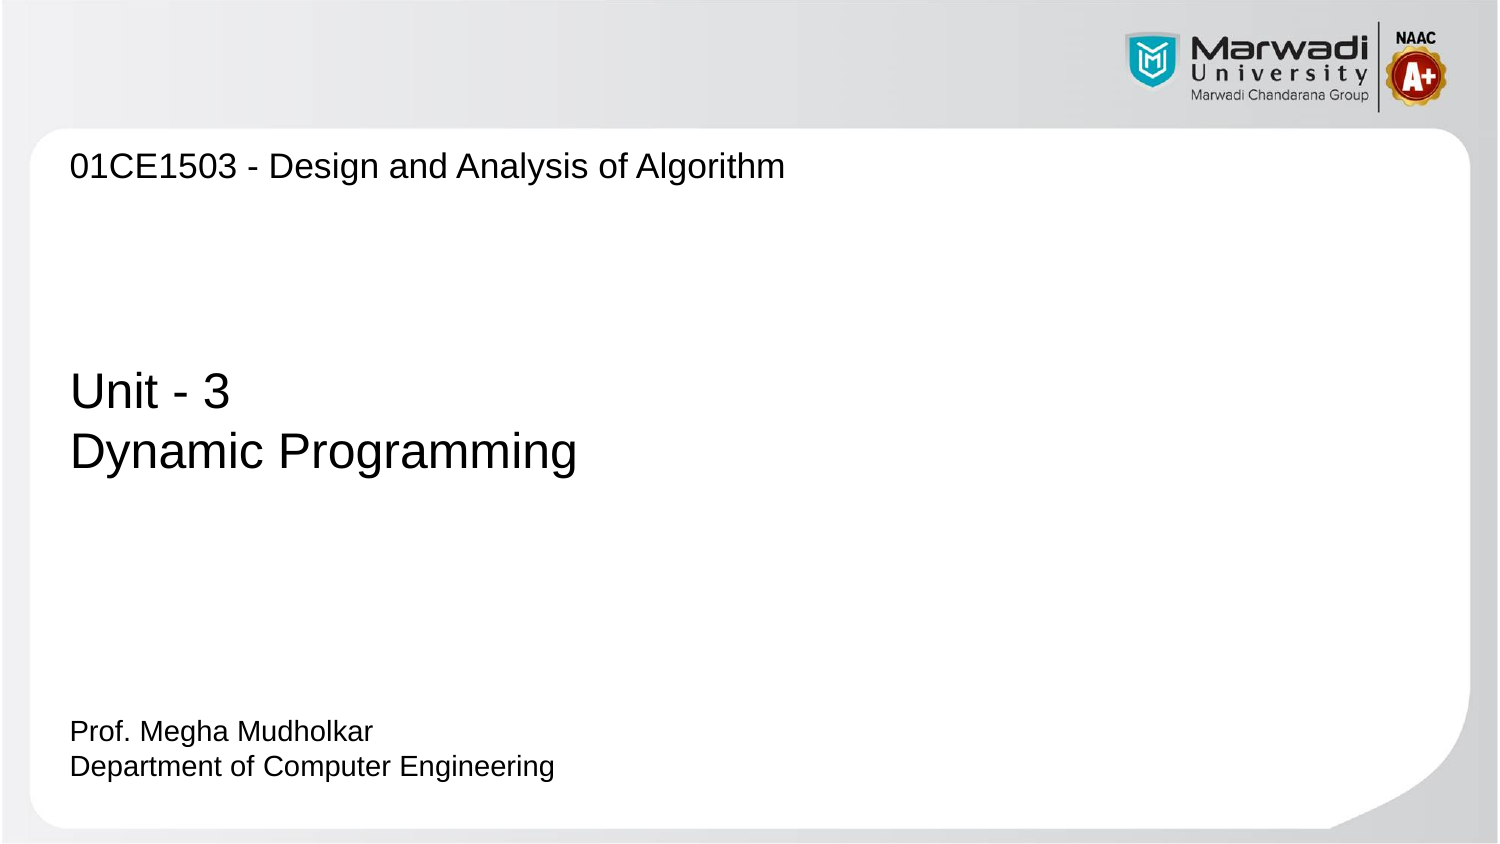

01CE1503 - Design and Analysis of Algorithm
Unit - 3
Dynamic Programming
Prof. Megha Mudholkar
Department of Computer Engineering